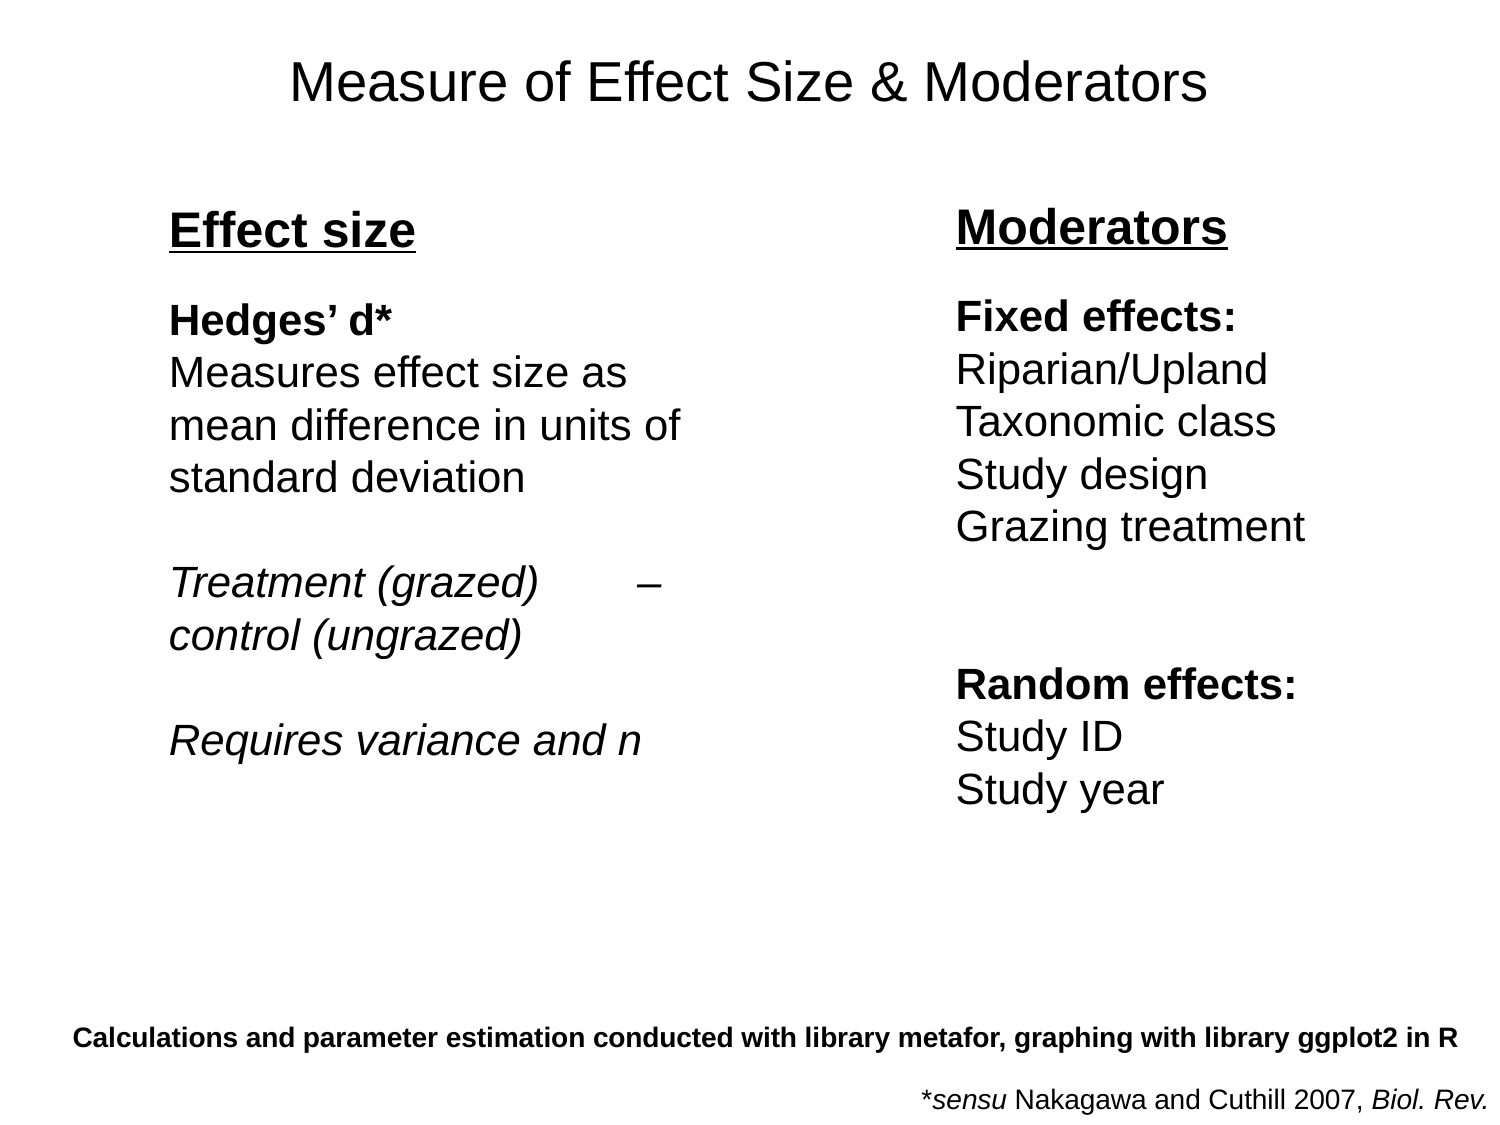

Measure of Effect Size & Moderators
Moderators

Fixed effects:
Riparian/Upland
Taxonomic class
Study design
Grazing treatment

Random effects:
Study ID
Study year
Effect size

Hedges’ d*
Measures effect size as mean difference in units of standard deviation

Treatment (grazed)        – control (ungrazed)

Requires variance and n
Calculations and parameter estimation conducted with library metafor, graphing with library ggplot2 in R
*sensu Nakagawa and Cuthill 2007, Biol. Rev.